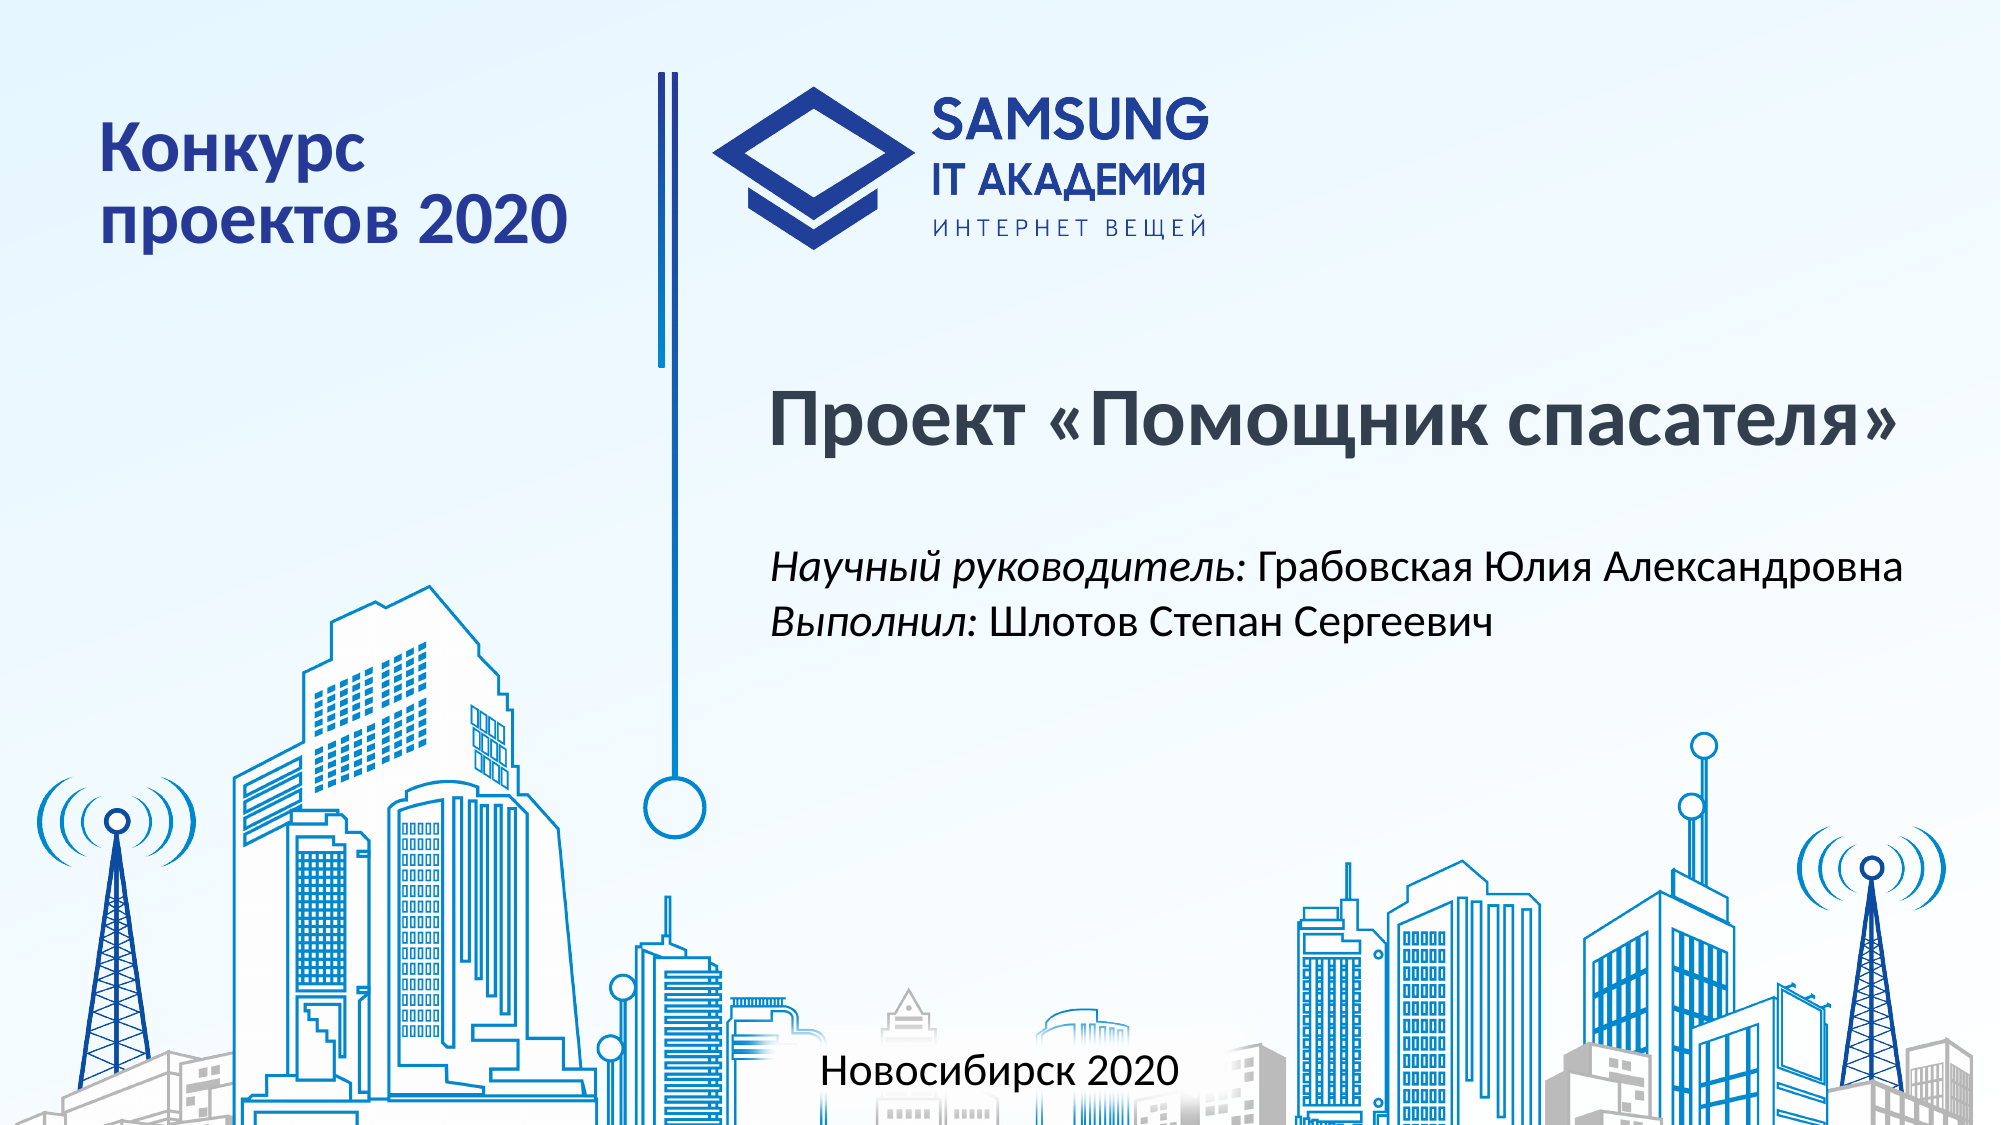

Конкурс проектов 2020
# Проект «Помощник спасателя»
Научный руководитель: Грабовская Юлия Александровна
Выполнил: Шлотов Степан Сергеевич

Новосибирск 2020